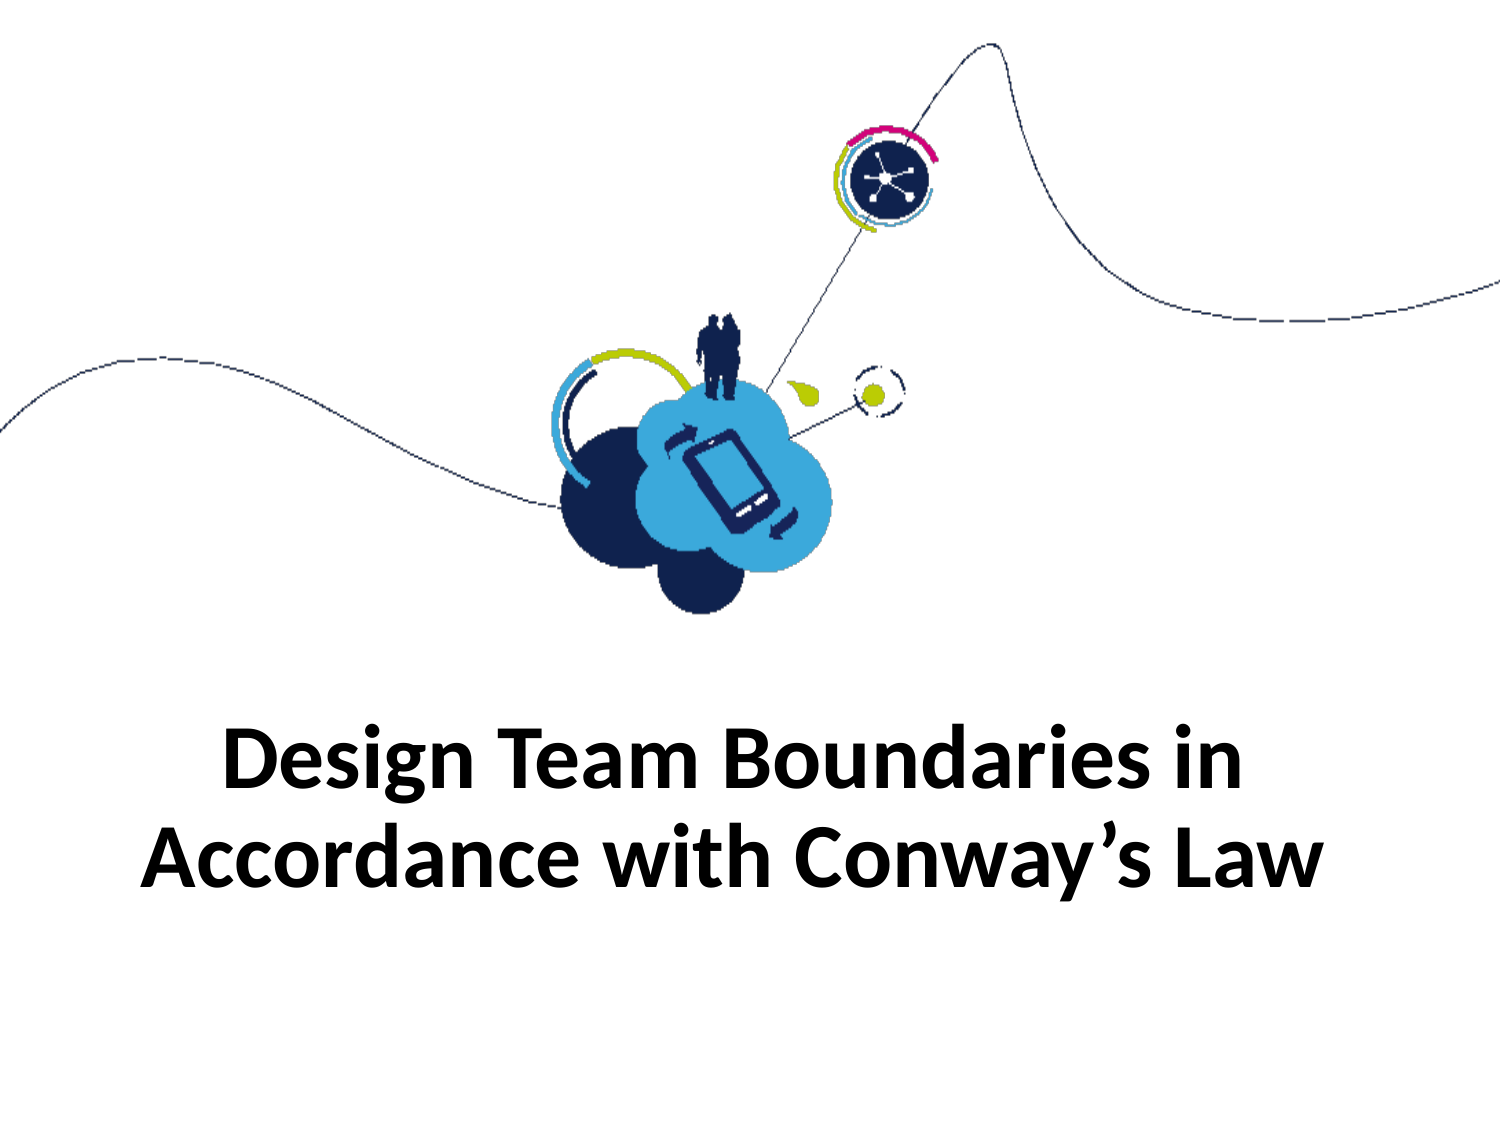

# Design Team Boundaries in Accordance with Conway’s Law